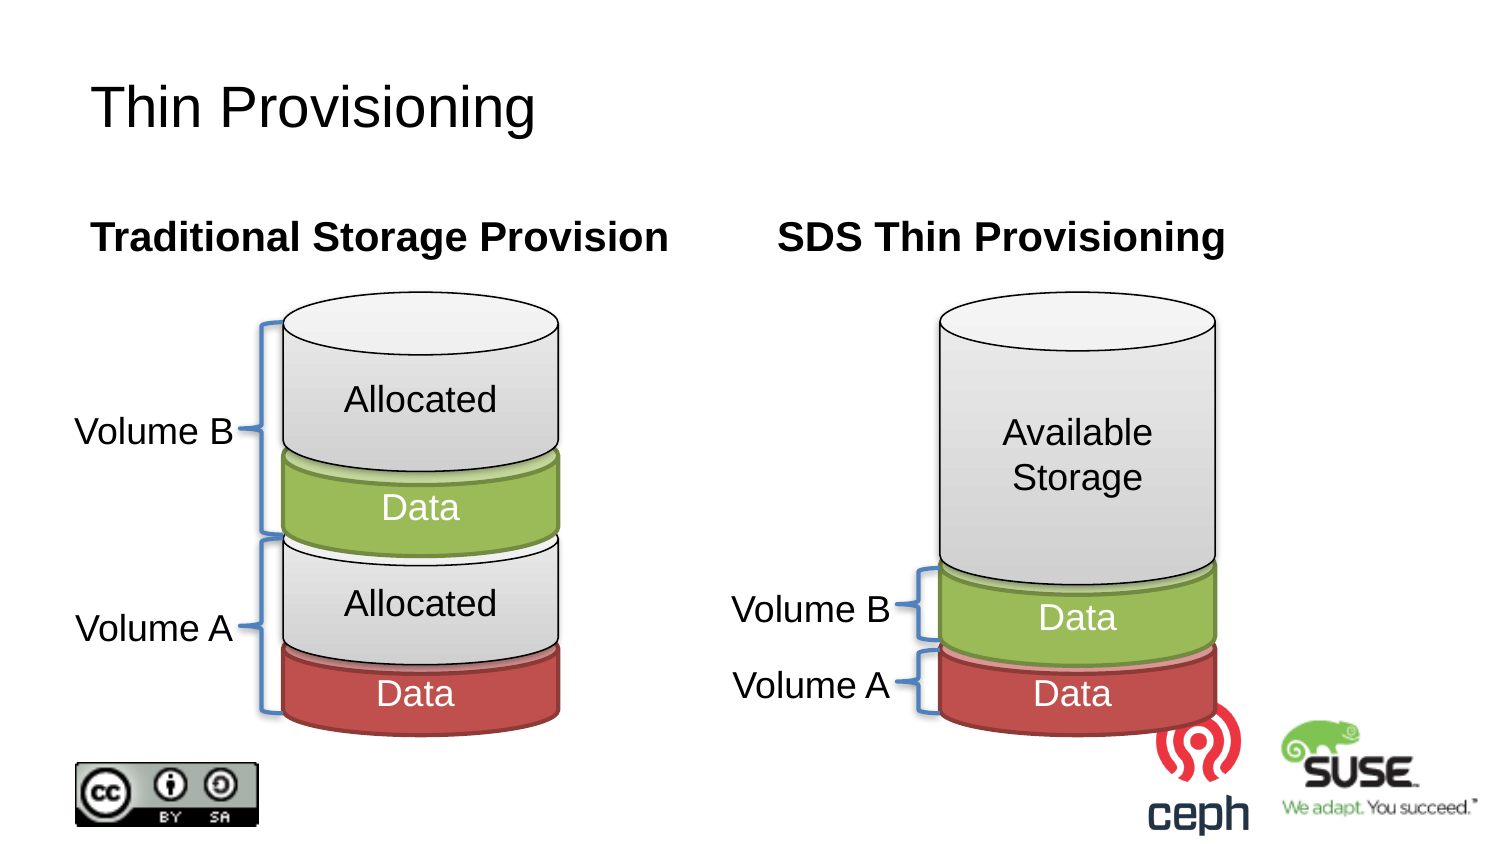

# Thin Provisioning
Traditional Storage Provision
SDS Thin Provisioning
Allocated

Volume B
Data
Allocated

Volume A
Data
Available
Storage
Data

Volume B
Data

Volume A